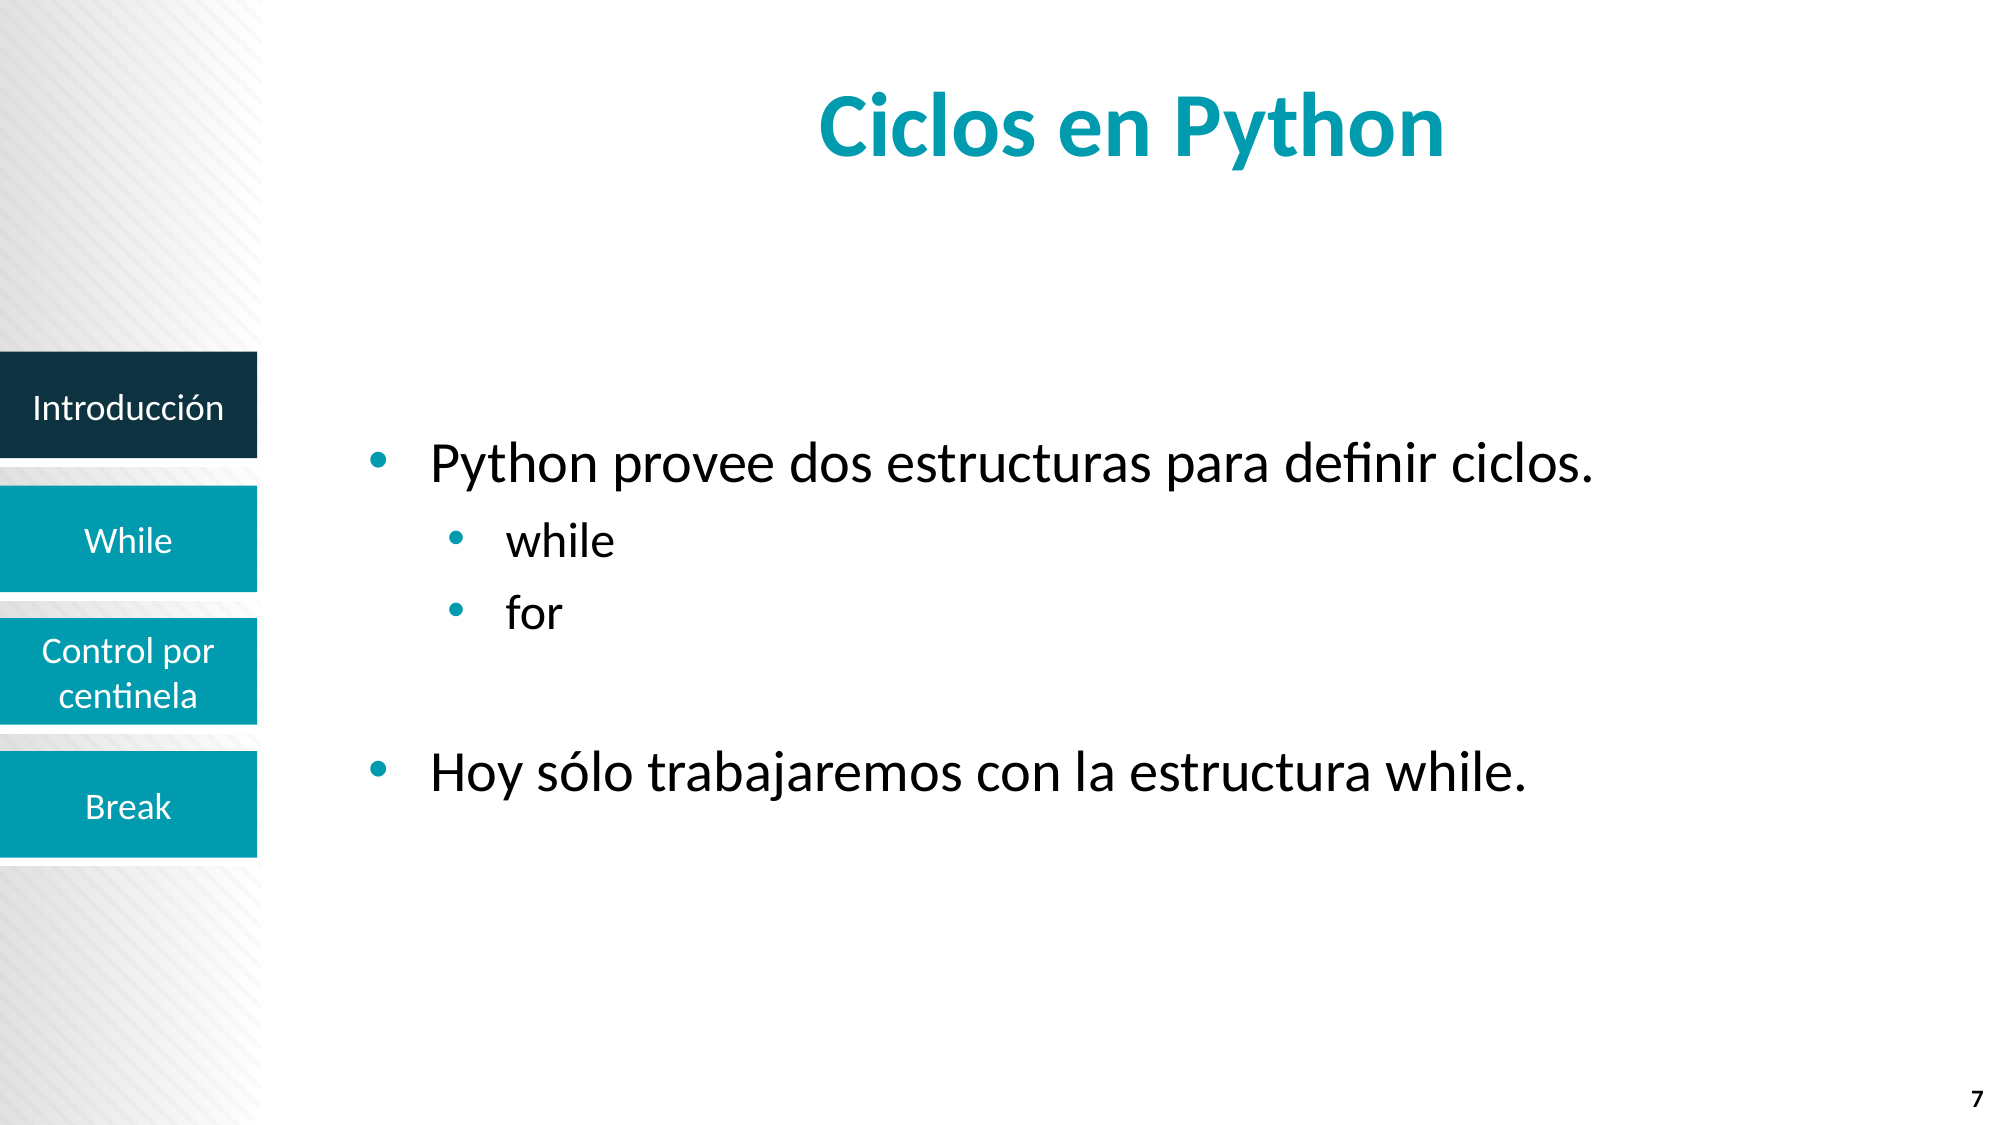

# Ciclos en Python
Python provee dos estructuras para definir ciclos.
while
for

Hoy sólo trabajaremos con la estructura while.
7